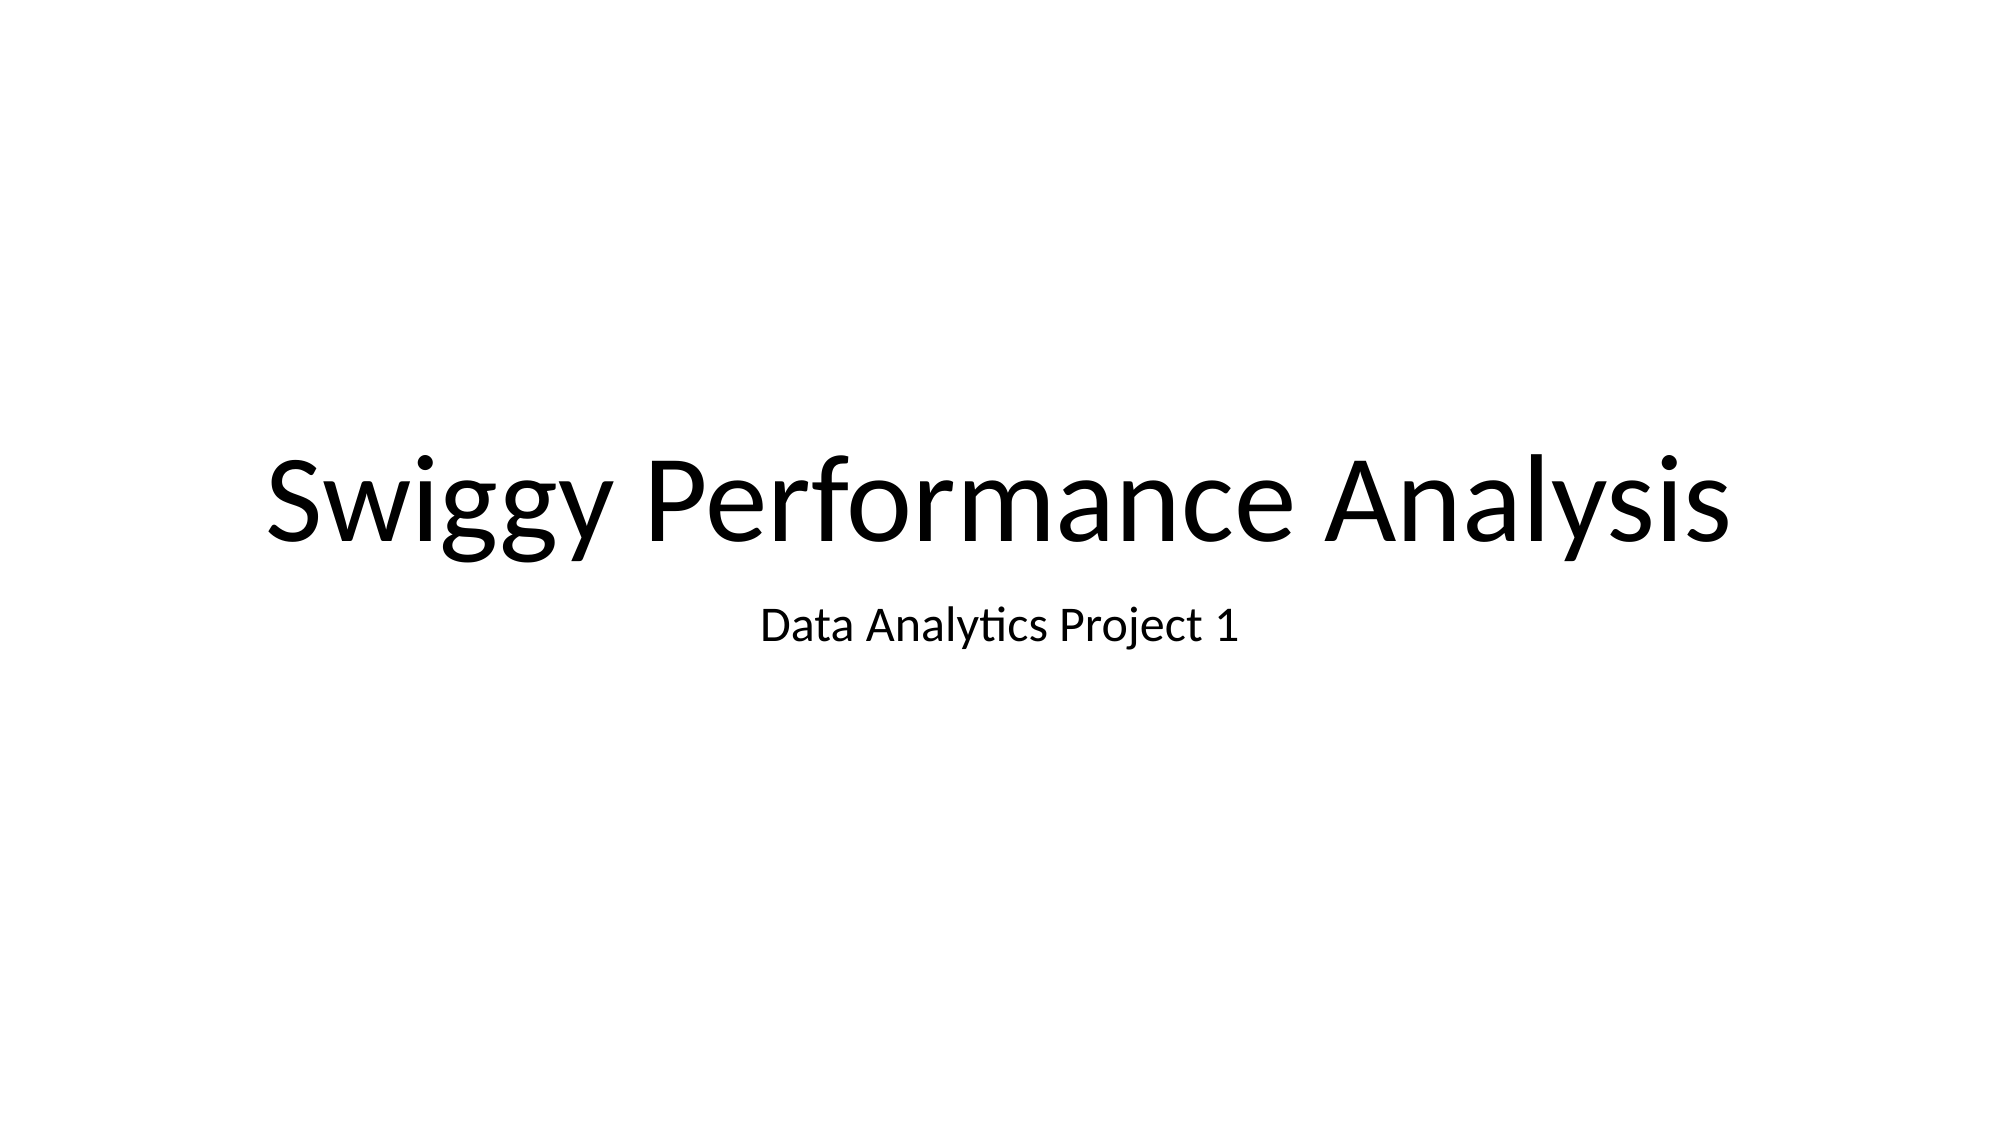

# Swiggy Performance Analysis
Data Analytics Project 1